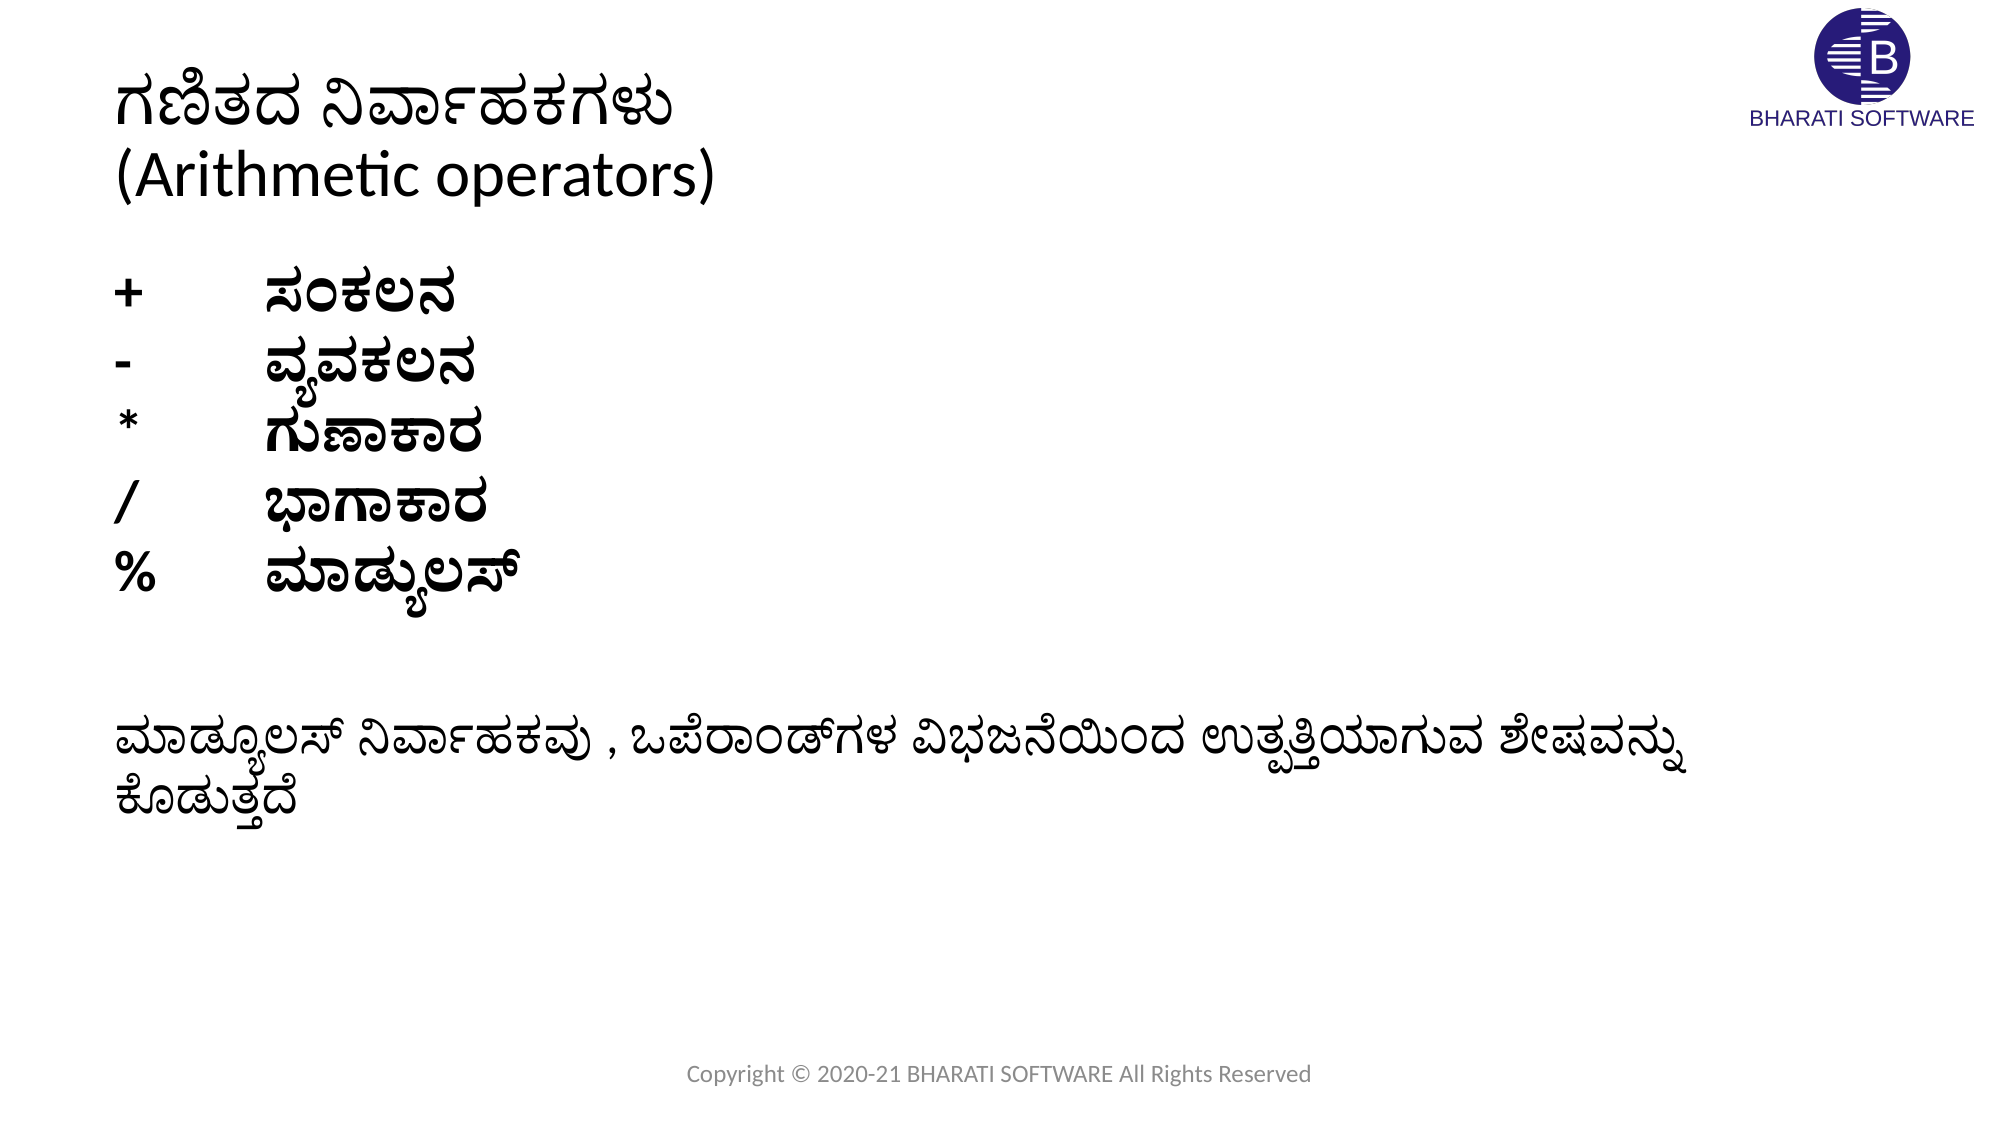

# ಗಣಿತದ ನಿರ್ವಾಹಕಗಳು (Arithmetic operators)
+ 	ಸಂಕಲನ
- 	ವ್ಯವಕಲನ
* 	ಗುಣಾಕಾರ
/ 	ಭಾಗಾಕಾರ
% 	ಮಾಡ್ಯುಲಸ್
ಮಾಡ್ಯೂಲಸ್ ನಿರ್ವಾಹಕವು , ಒಪೆರಾಂಡ್‌ಗಳ ವಿಭಜನೆಯಿಂದ ಉತ್ಪತ್ತಿಯಾಗುವ ಶೇಷವನ್ನು ಕೊಡುತ್ತದೆ
Copyright © 2020-21 BHARATI SOFTWARE All Rights Reserved